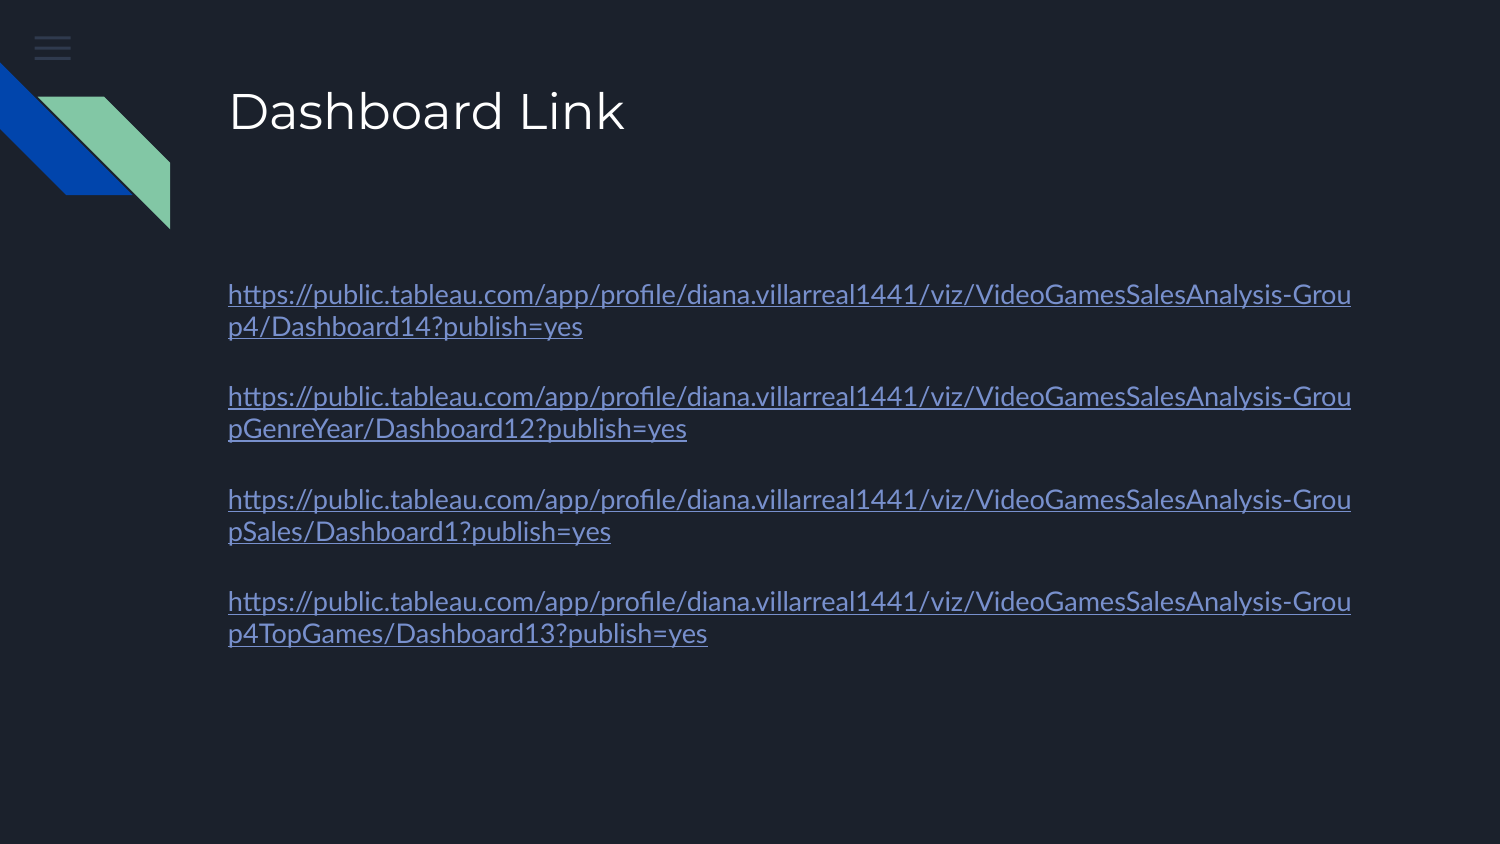

# Dashboard Link
https://public.tableau.com/app/profile/diana.villarreal1441/viz/VideoGamesSalesAnalysis-Group4/Dashboard14?publish=yes
https://public.tableau.com/app/profile/diana.villarreal1441/viz/VideoGamesSalesAnalysis-GroupGenreYear/Dashboard12?publish=yes
https://public.tableau.com/app/profile/diana.villarreal1441/viz/VideoGamesSalesAnalysis-GroupSales/Dashboard1?publish=yes
https://public.tableau.com/app/profile/diana.villarreal1441/viz/VideoGamesSalesAnalysis-Group4TopGames/Dashboard13?publish=yes